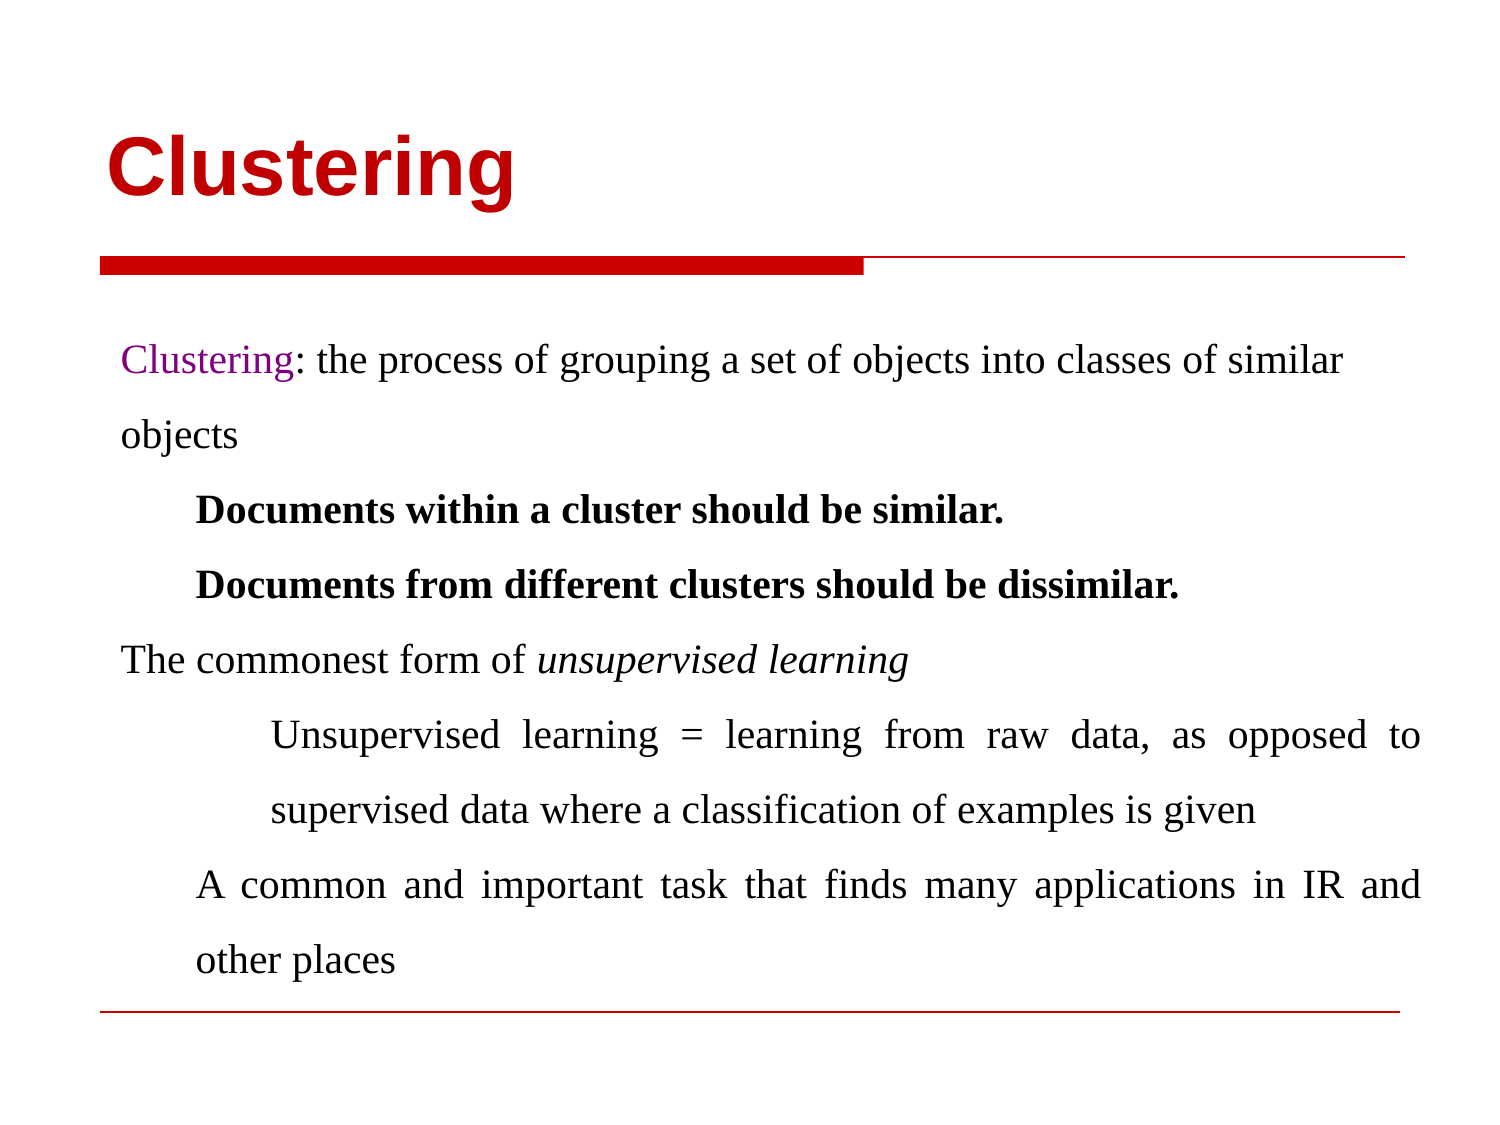

# Clustering
Clustering: the process of grouping a set of objects into classes of similar objects
Documents within a cluster should be similar.
Documents from different clusters should be dissimilar.
The commonest form of unsupervised learning
Unsupervised learning = learning from raw data, as opposed to supervised data where a classification of examples is given
A common and important task that finds many applications in IR and other places